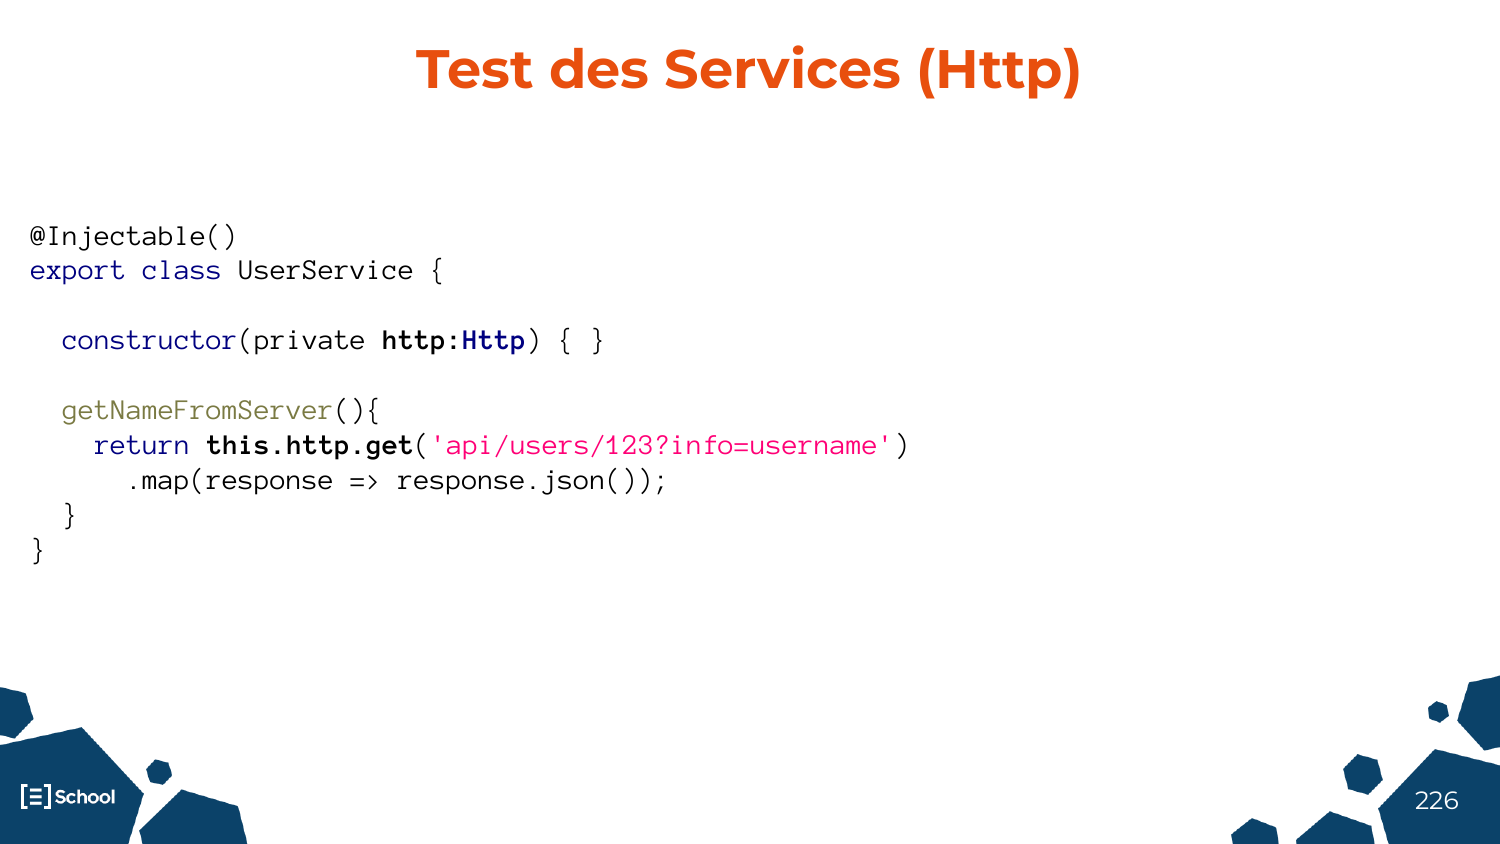

Test des Services (Http)
@Injectable()
export class UserService {

  constructor(private http:Http) { }

  getNameFromServer(){
    return this.http.get('api/users/123?info=username')
      .map(response => response.json());
  }
}

226